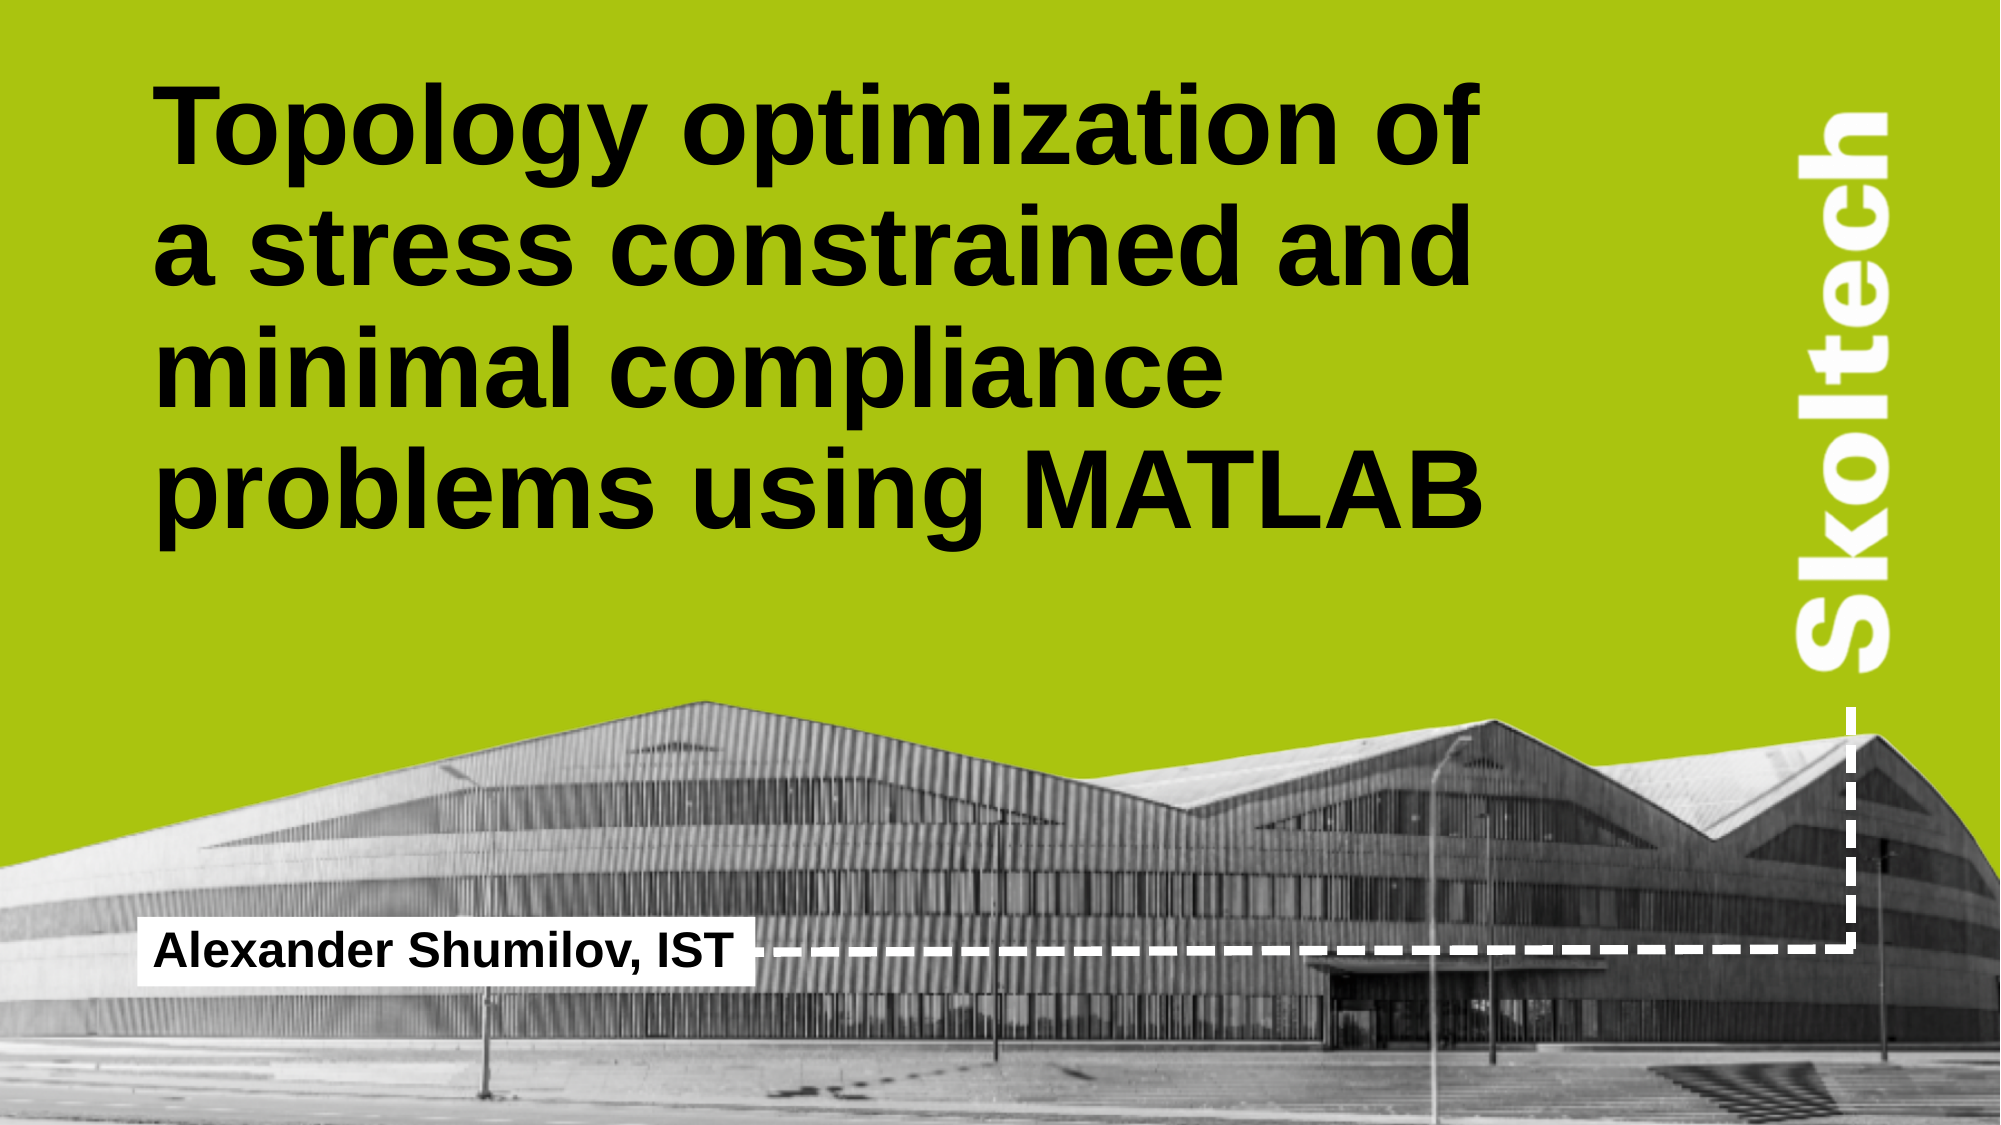

# Topology optimization of a stress constrained and minimal compliance problems using MATLAB
Alexander Shumilov, IST